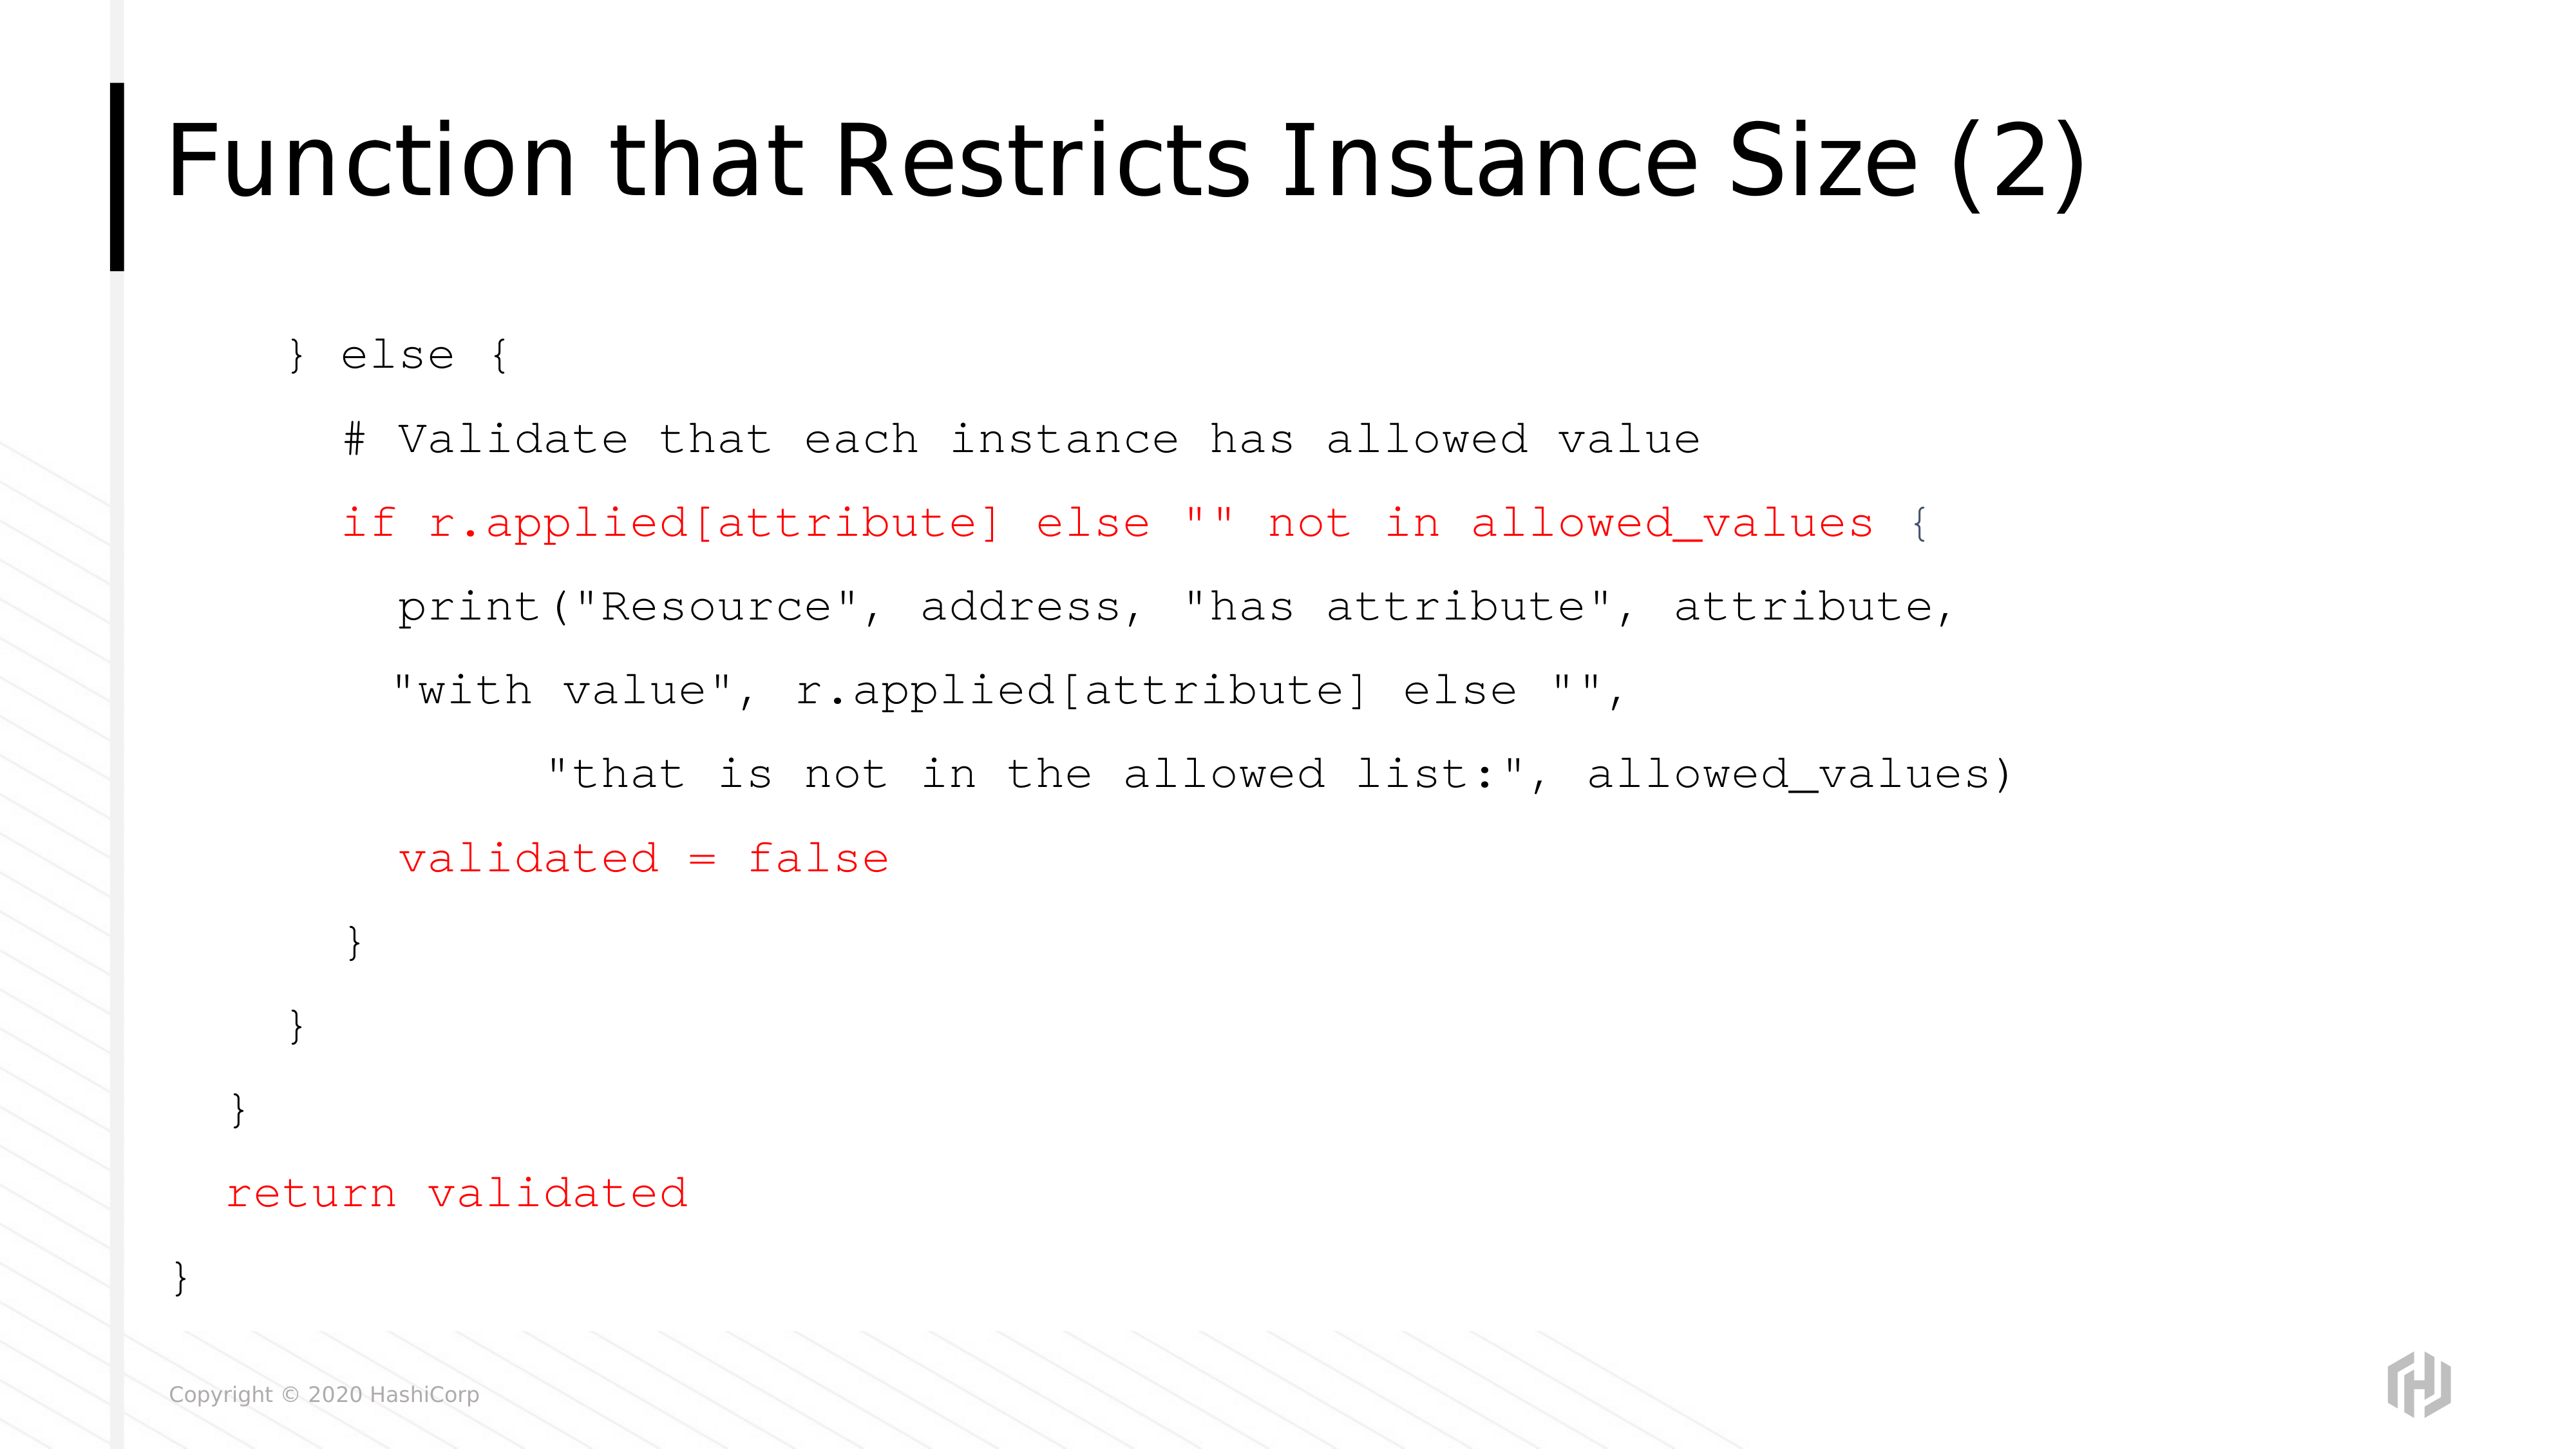

# Function that Restricts Instance Size (2)
    } else {
      # Validate that each instance has allowed value
      if r.applied[attribute] else "" not in allowed_values {
        print("Resource", address, "has attribute", attribute,
		 "with value", r.applied[attribute] else "",
             "that is not in the allowed list:", allowed_values)
        validated = false
      }
    }
  }
  return validated
}